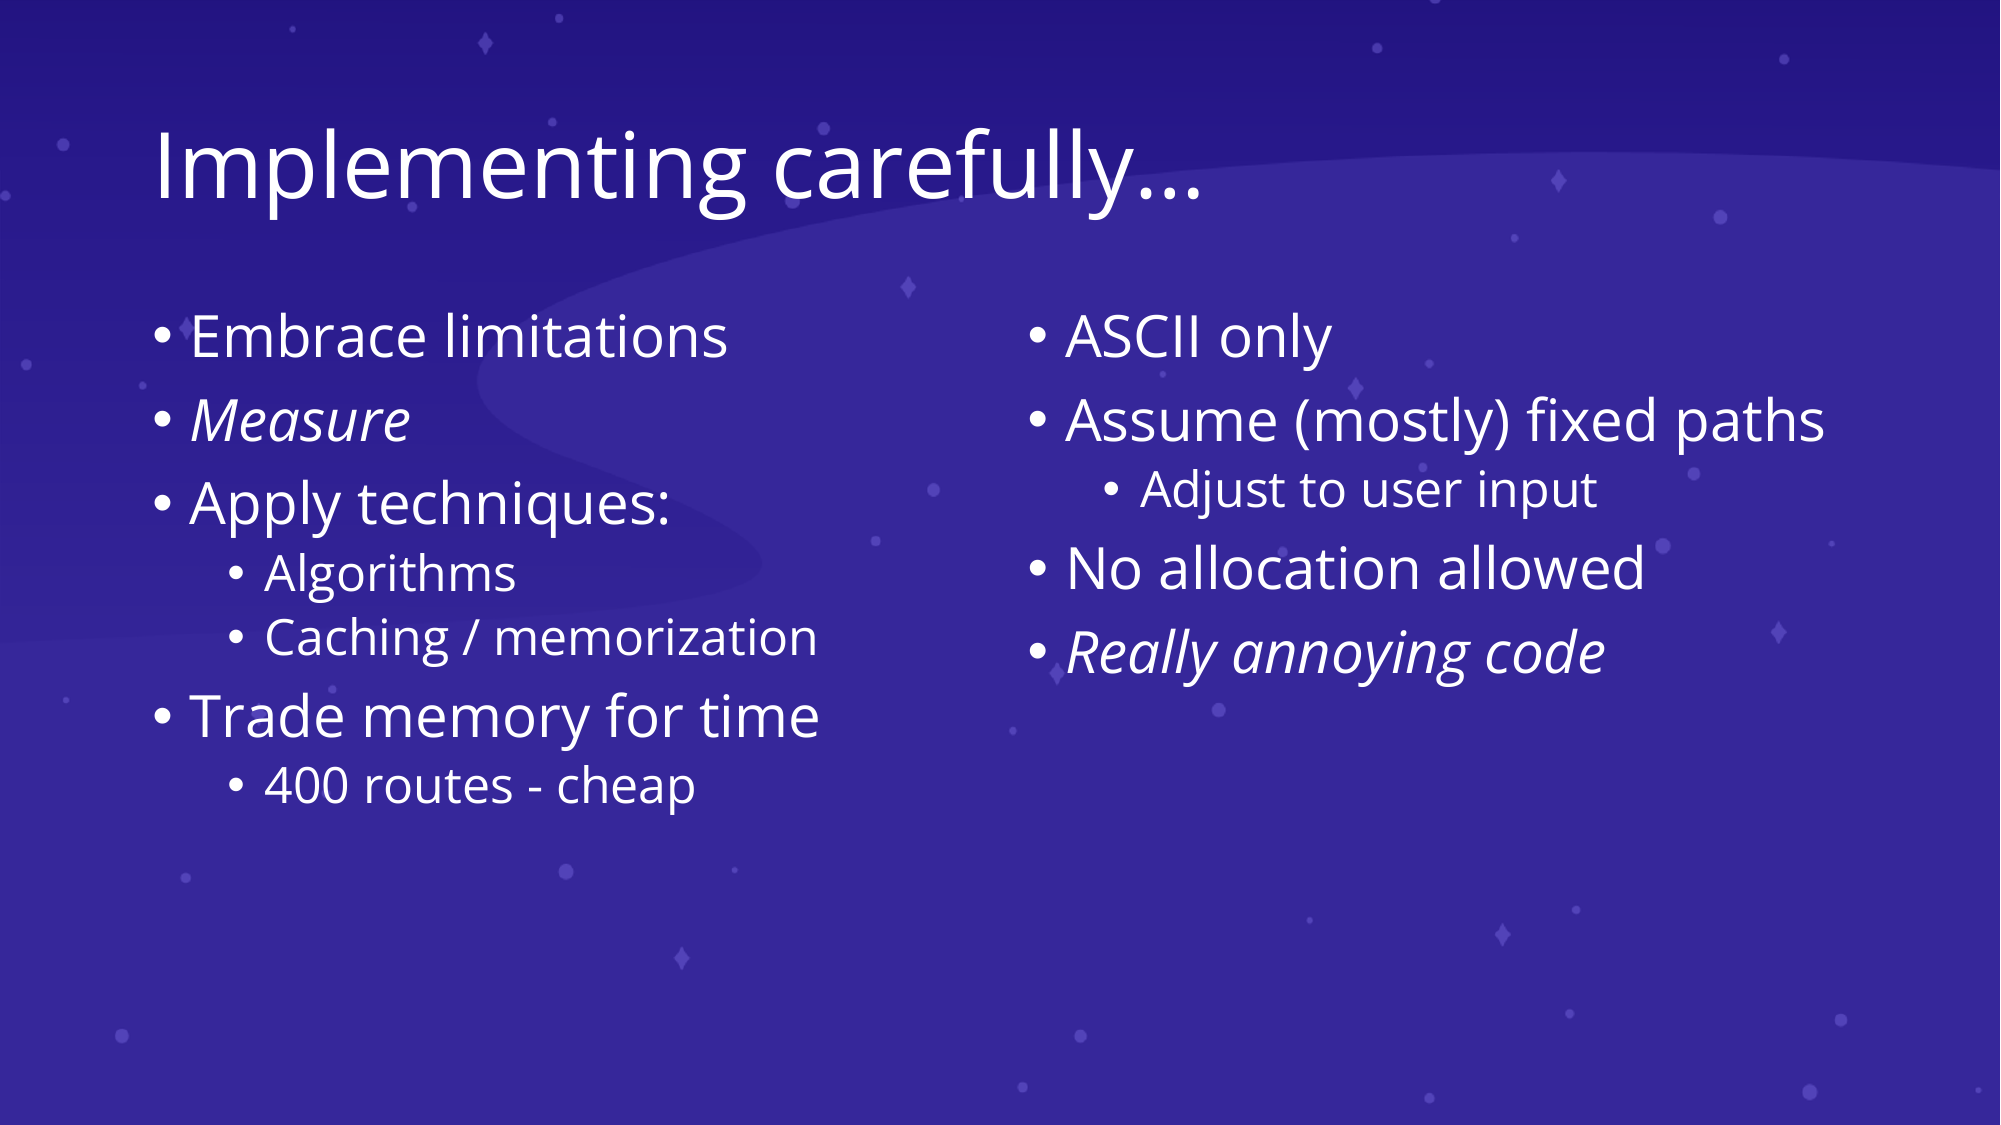

# Implementing carefully…
Embrace limitations
Measure
Apply techniques:
Algorithms
Caching / memorization
Trade memory for time
400 routes - cheap
ASCII only
Assume (mostly) fixed paths
Adjust to user input
No allocation allowed
Really annoying code